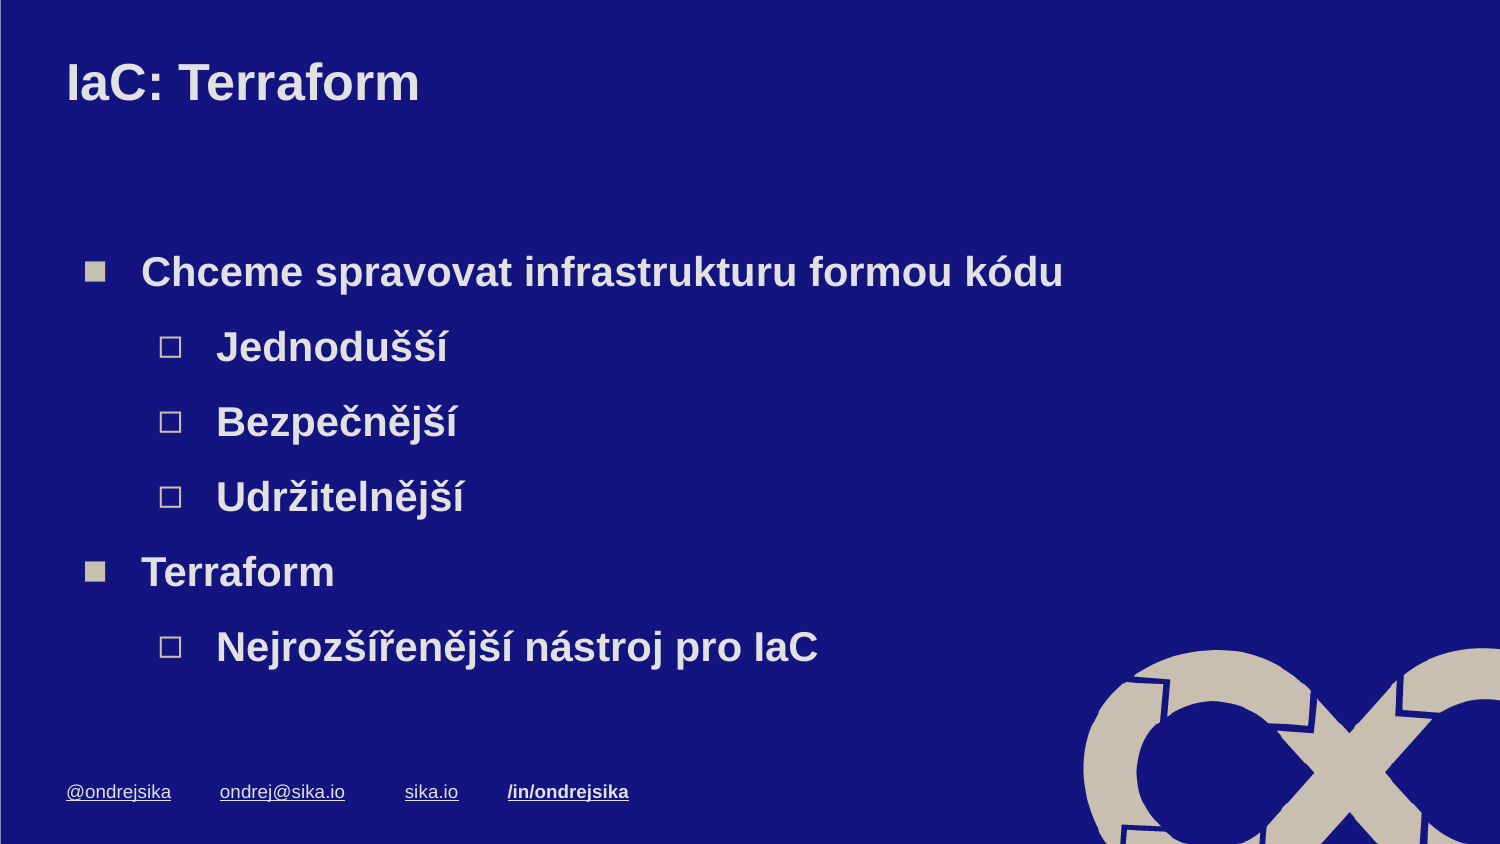

# IaC: Terraform
Chceme spravovat infrastrukturu formou kódu
Jednodušší
Bezpečnější
Udržitelnější
Terraform
Nejrozšířenější nástroj pro IaC